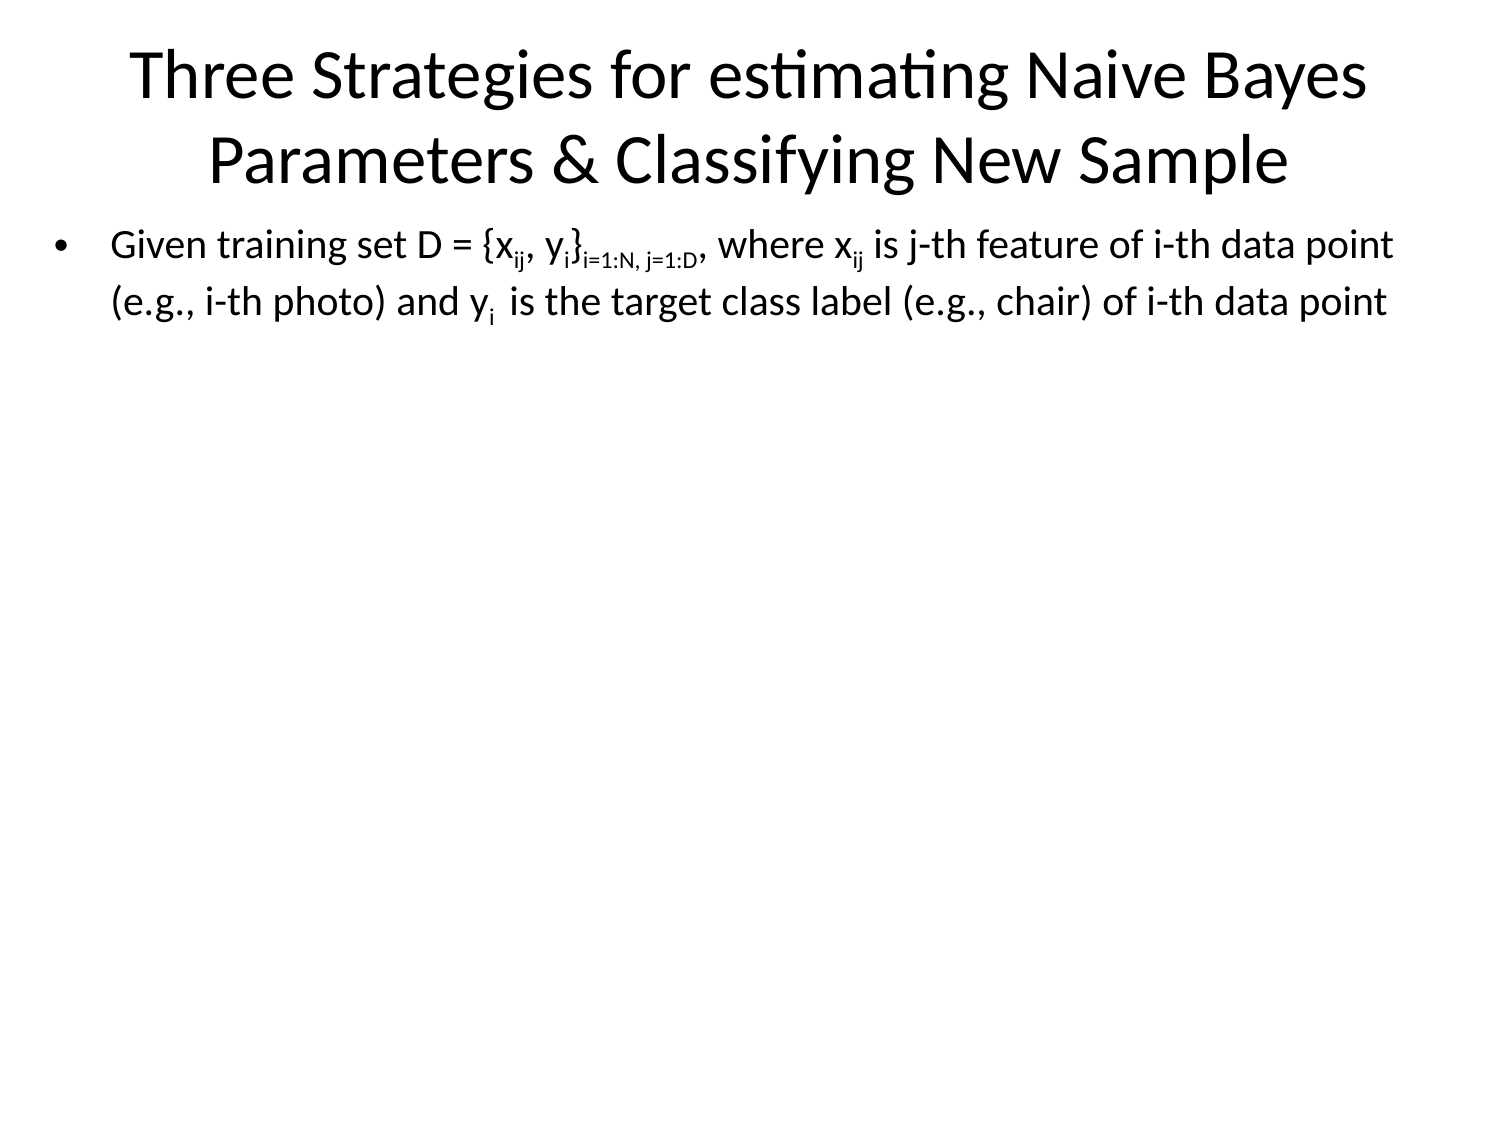

# Three Strategies for estimating Naive Bayes Parameters & Classifying New Sample
Given training set D = {xij, yi}i=1:N, j=1:D, where xij is j-th feature of i-th data point (e.g., i-th photo) and yi  is the target class label (e.g., chair) of i-th data point